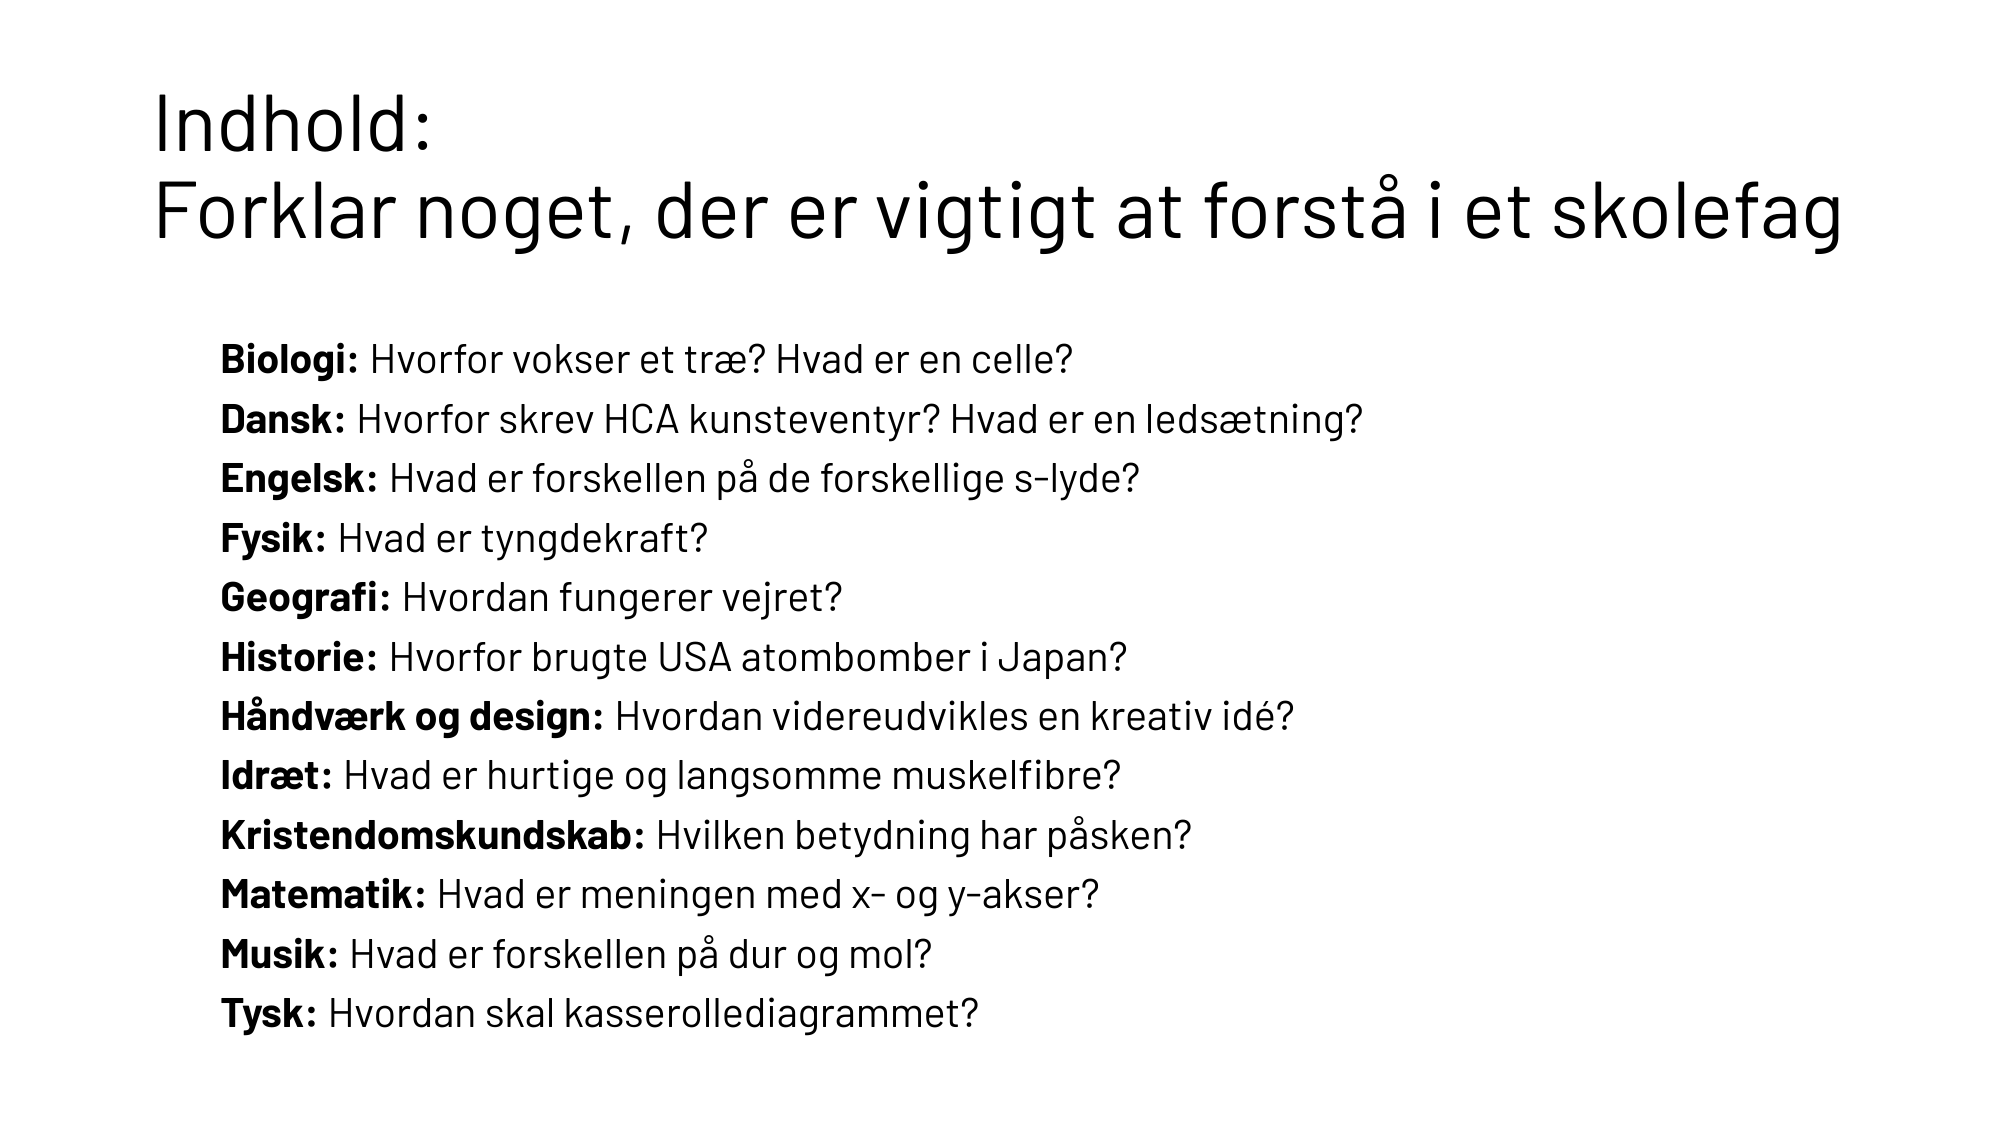

# Indhold: Forklar noget, der er vigtigt at forstå i et skolefag
Biologi: Hvorfor vokser et træ? Hvad er en celle?
Dansk: Hvorfor skrev HCA kunsteventyr? Hvad er en ledsætning?
Engelsk: Hvad er forskellen på de forskellige s-lyde?
Fysik: Hvad er tyngdekraft?
Geografi: Hvordan fungerer vejret?
Historie: Hvorfor brugte USA atombomber i Japan?
Håndværk og design: Hvordan videreudvikles en kreativ idé?
Idræt: Hvad er hurtige og langsomme muskelfibre?
Kristendomskundskab: Hvilken betydning har påsken?
Matematik: Hvad er meningen med x- og y-akser?
Musik: Hvad er forskellen på dur og mol?
Tysk: Hvordan skal kasserollediagrammet?